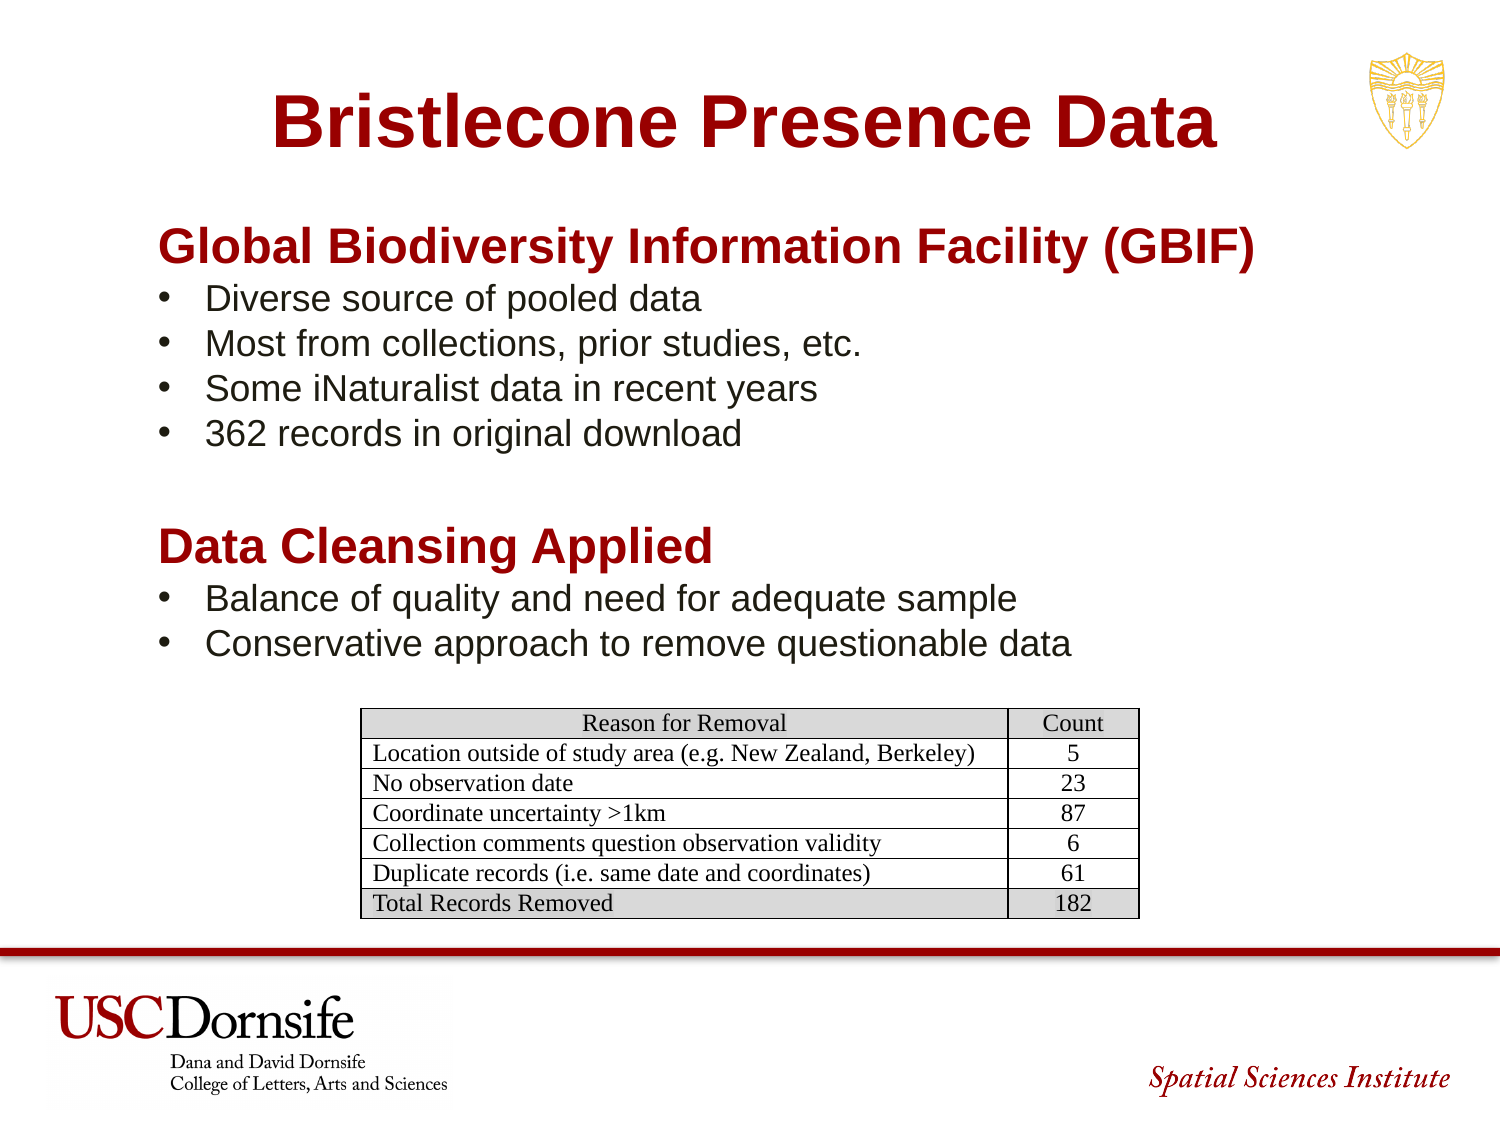

Bristlecone Presence Data
Global Biodiversity Information Facility (GBIF)
Diverse source of pooled data
Most from collections, prior studies, etc.
Some iNaturalist data in recent years
362 records in original download

Data Cleansing Applied
Balance of quality and need for adequate sample
Conservative approach to remove questionable data
| Reason for Removal | Count |
| --- | --- |
| Location outside of study area (e.g. New Zealand, Berkeley) | 5 |
| No observation date | 23 |
| Coordinate uncertainty >1km | 87 |
| Collection comments question observation validity | 6 |
| Duplicate records (i.e. same date and coordinates) | 61 |
| Total Records Removed | 182 |
SECTION TITLE  |  2